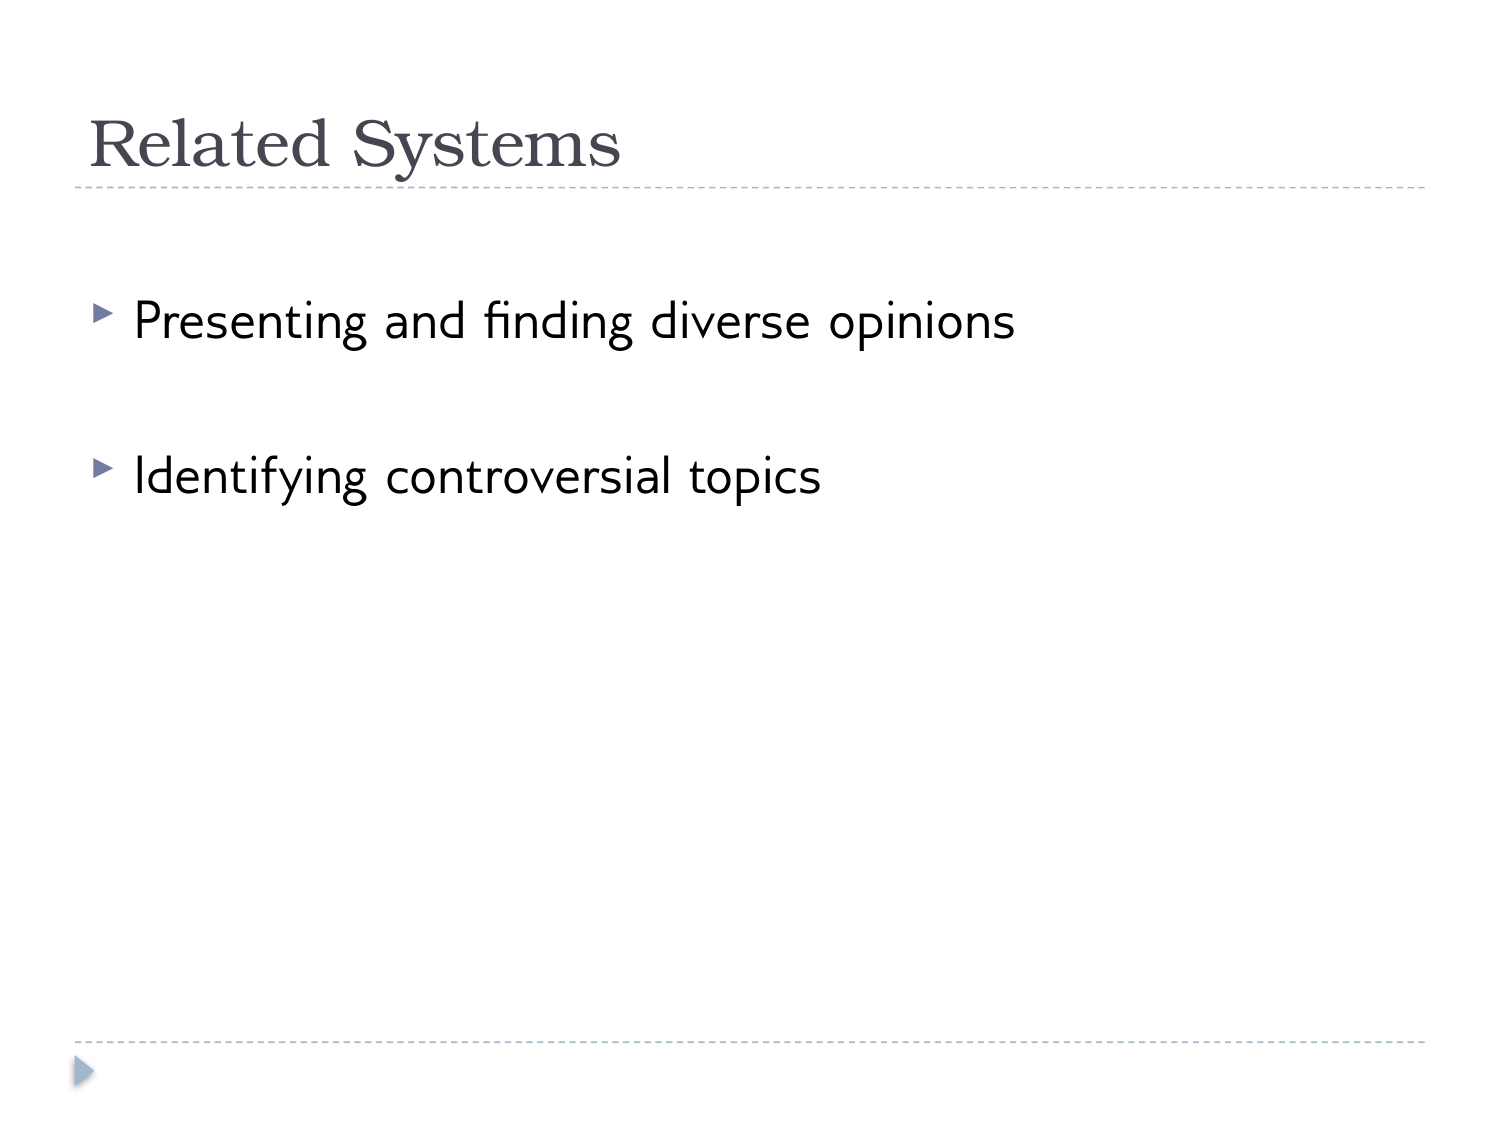

# Related Systems

Presenting and finding diverse opinions

Identifying controversial topics